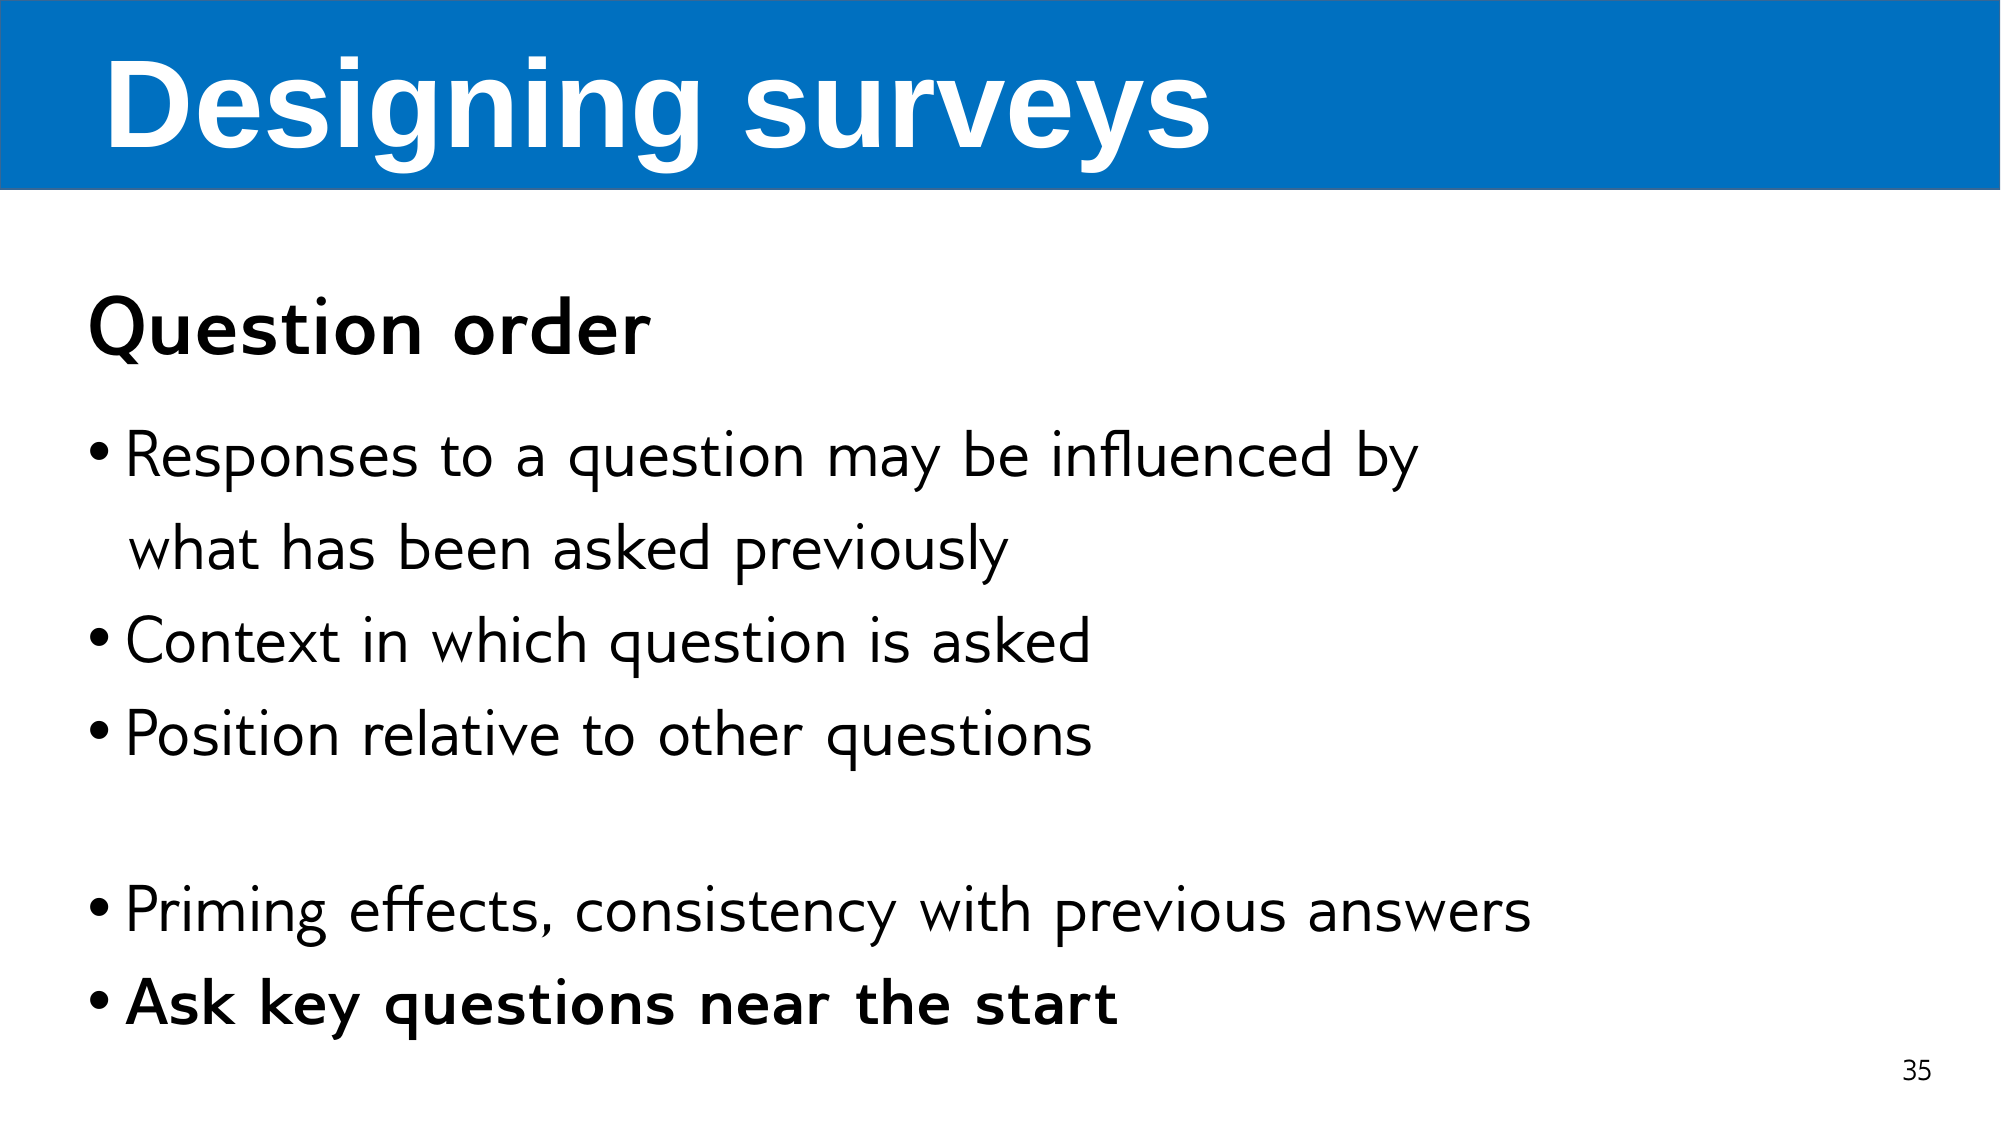

# Designing surveys
Question order
Responses to a question may be influenced by
  what has been asked previously
Context in which question is asked
Position relative to other questions

Priming effects, consistency with previous answers
Ask key questions near the start

35